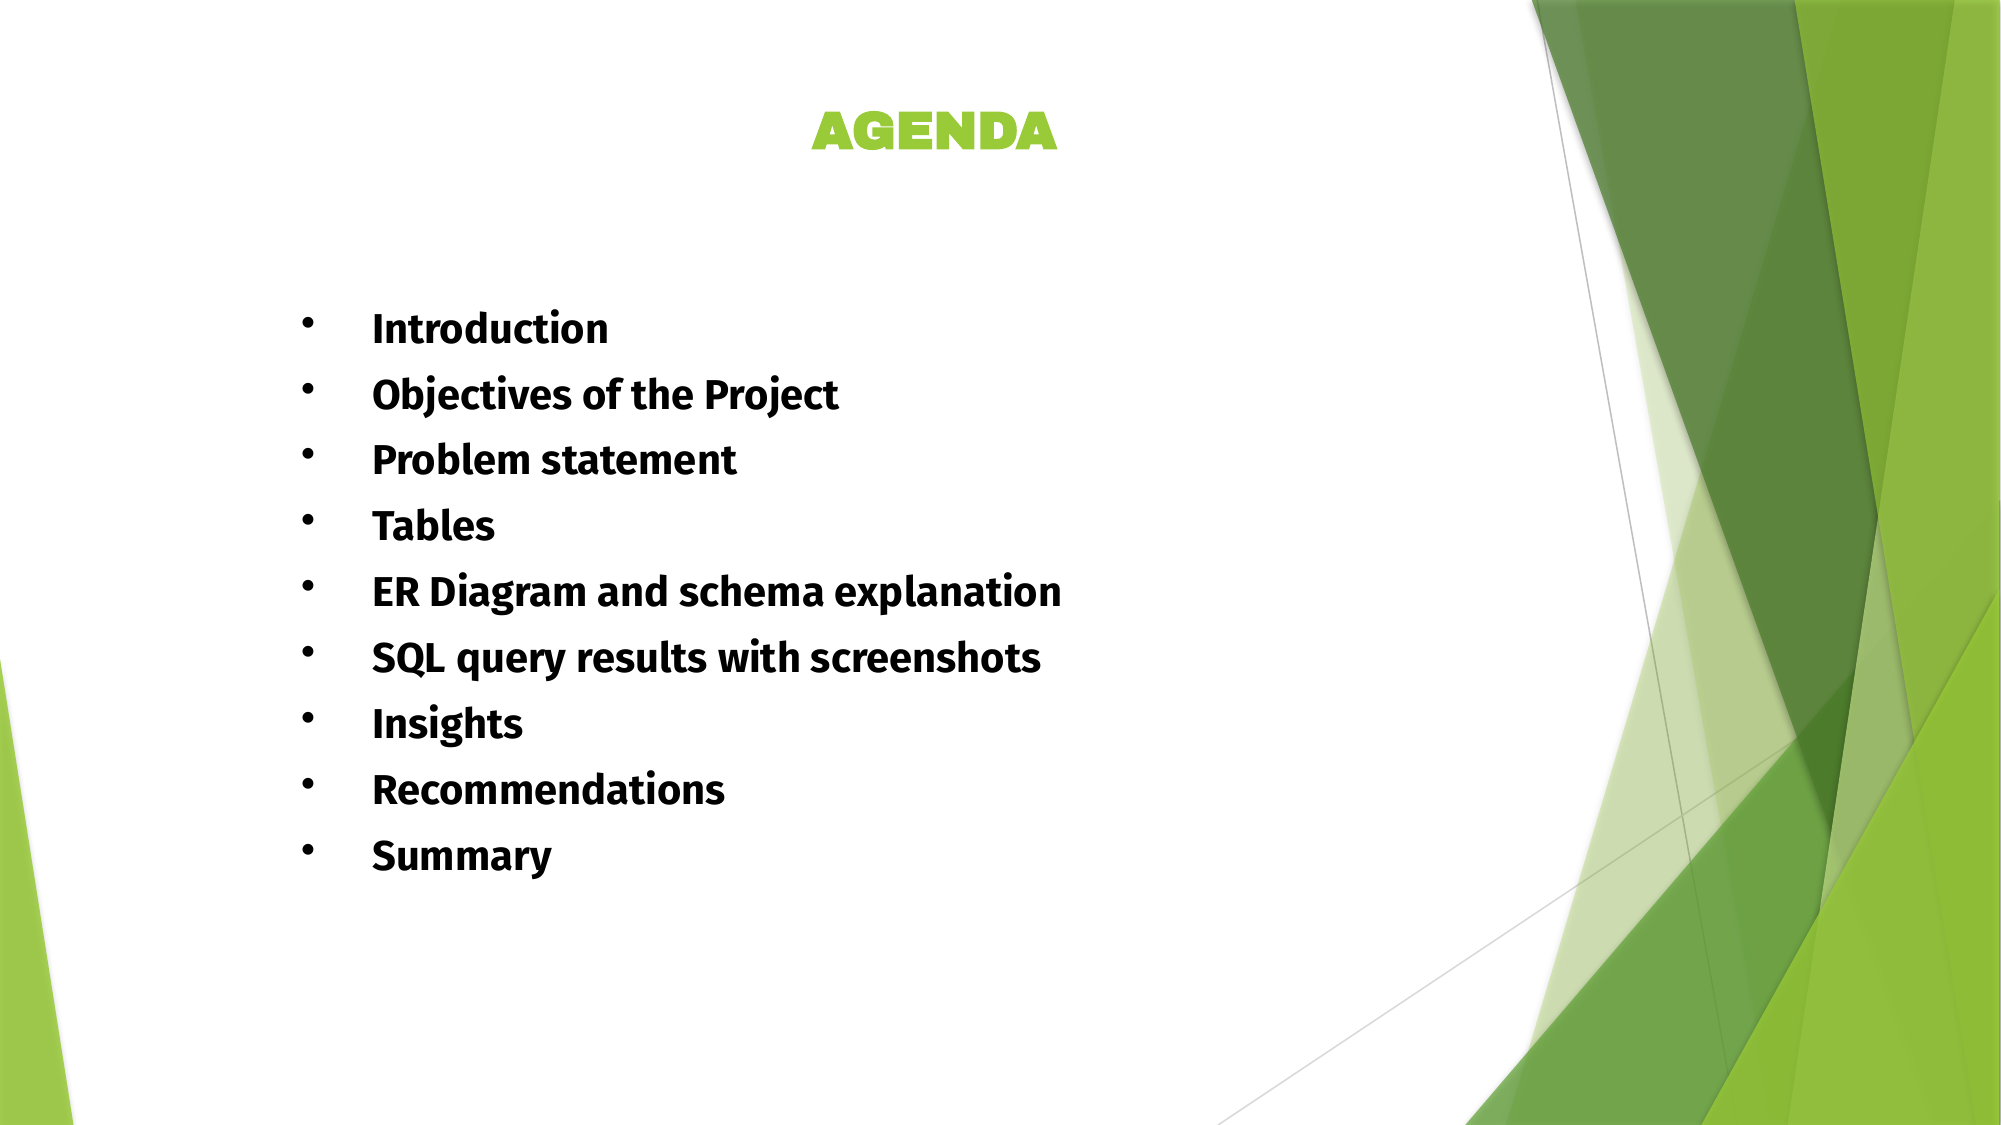

# AGENDA
Introduction
Objectives of the Project
Problem statement
Tables
ER Diagram and schema explanation
SQL query results with screenshots
Insights
Recommendations
Summary